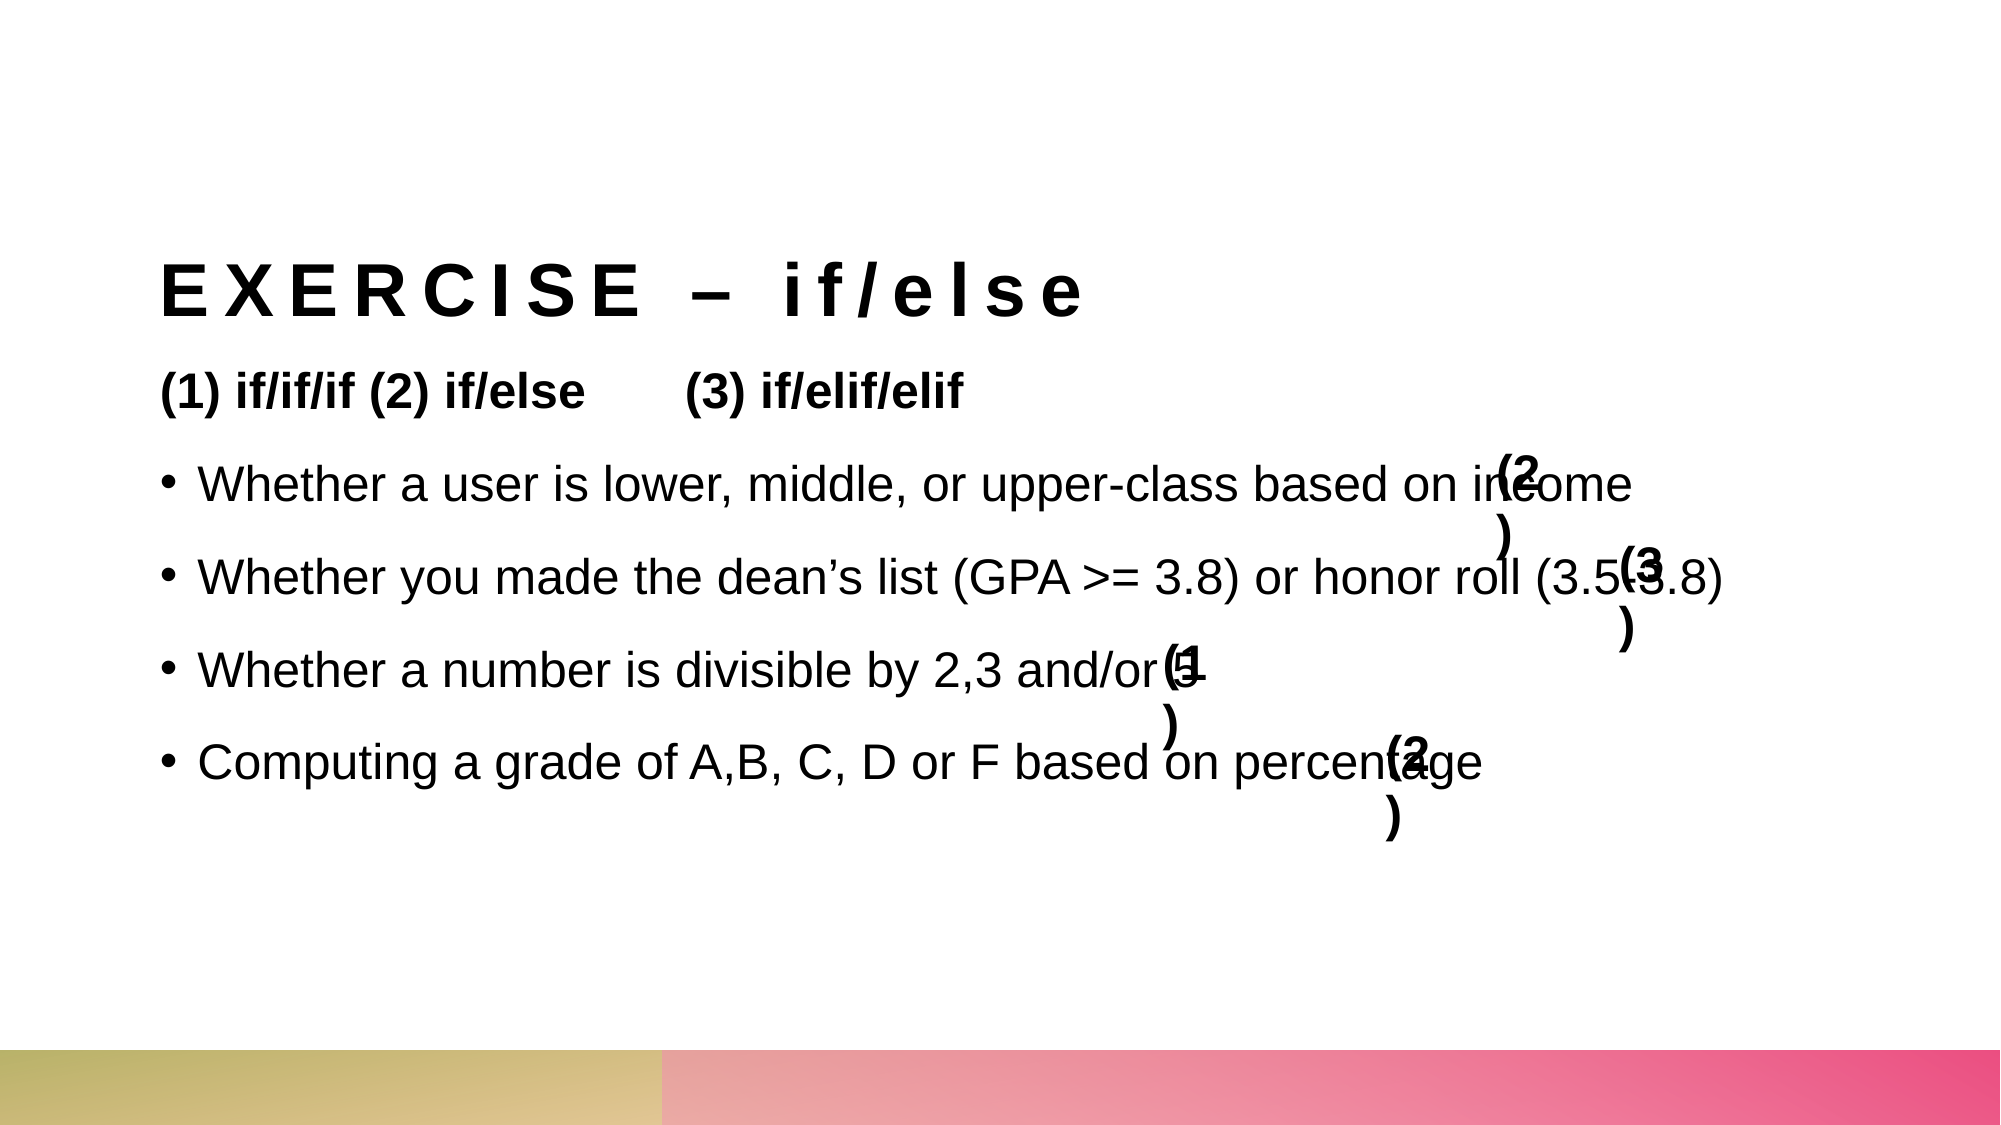

# EXERCISE – if/else
if/if/if (2) if/else	(3) if/elif/elif
Whether a user is lower, middle, or upper-class based on income
Whether you made the dean’s list (GPA >= 3.8) or honor roll (3.5-3.8)
Whether a number is divisible by 2,3 and/or 5
Computing a grade of A,B, C, D or F based on percentage
(2)
(3)
(1)
(2)